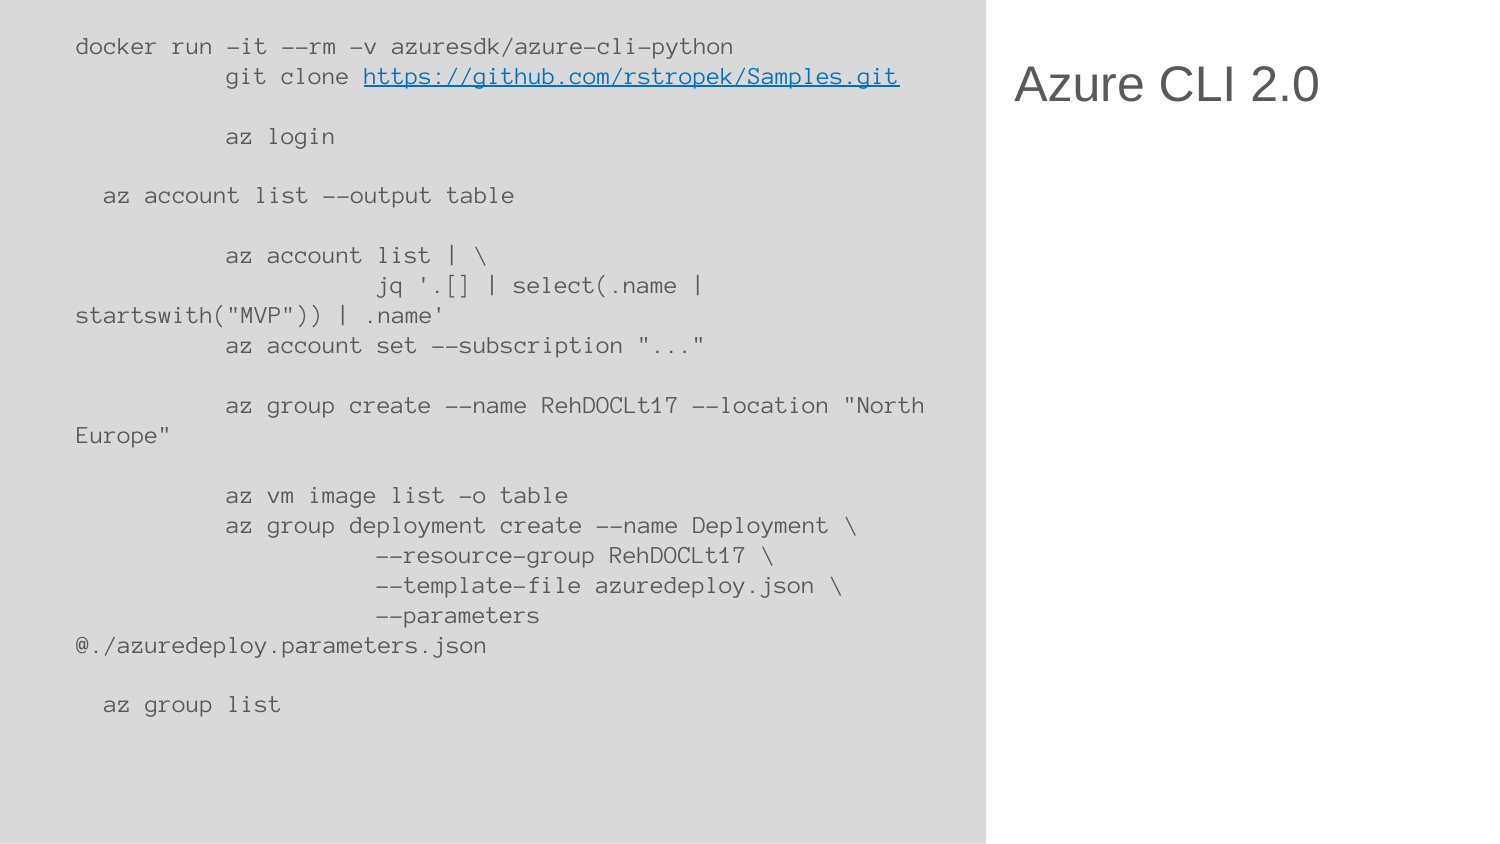

docker run -it --rm -v azuresdk/azure-cli-python
	git clone https://github.com/rstropek/Samples.git

	az login

  az account list --output table

	az account list | \
		jq '.[] | select(.name | startswith("MVP")) | .name'
	az account set --subscription "..."

	az group create --name RehDOCLt17 --location "North Europe"

	az vm image list -o table
	az group deployment create --name Deployment \
		--resource-group RehDOCLt17 \
		--template-file azuredeploy.json \
		--parameters @./azuredeploy.parameters.json

  az group list

# Azure CLI 2.0